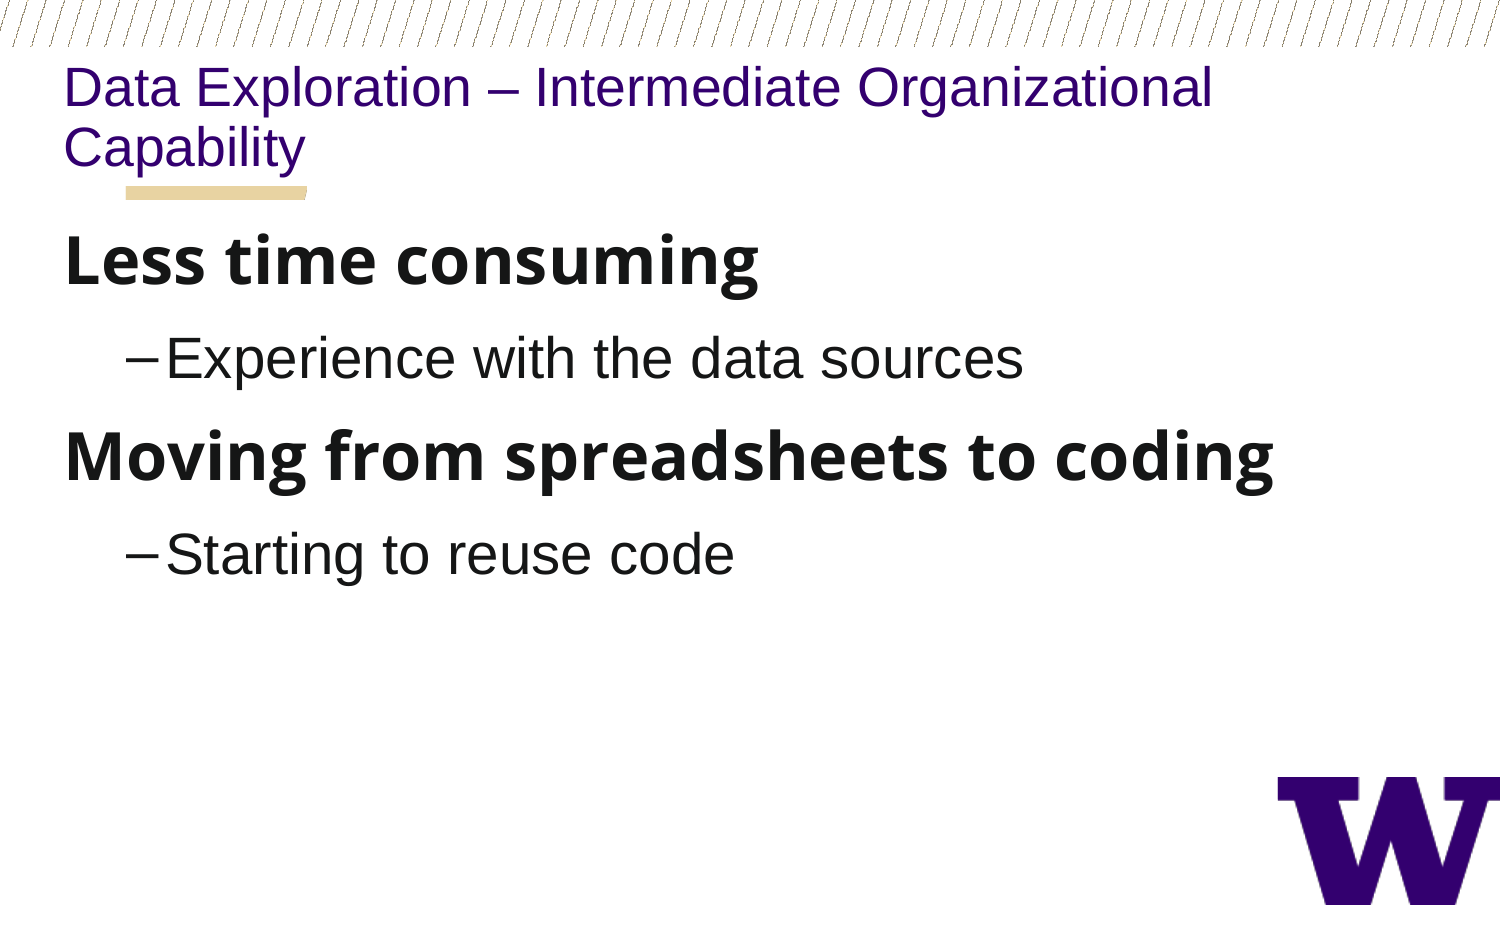

Data Exploration – Intermediate Organizational Capability
Less time consuming
Experience with the data sources
Moving from spreadsheets to coding
Starting to reuse code